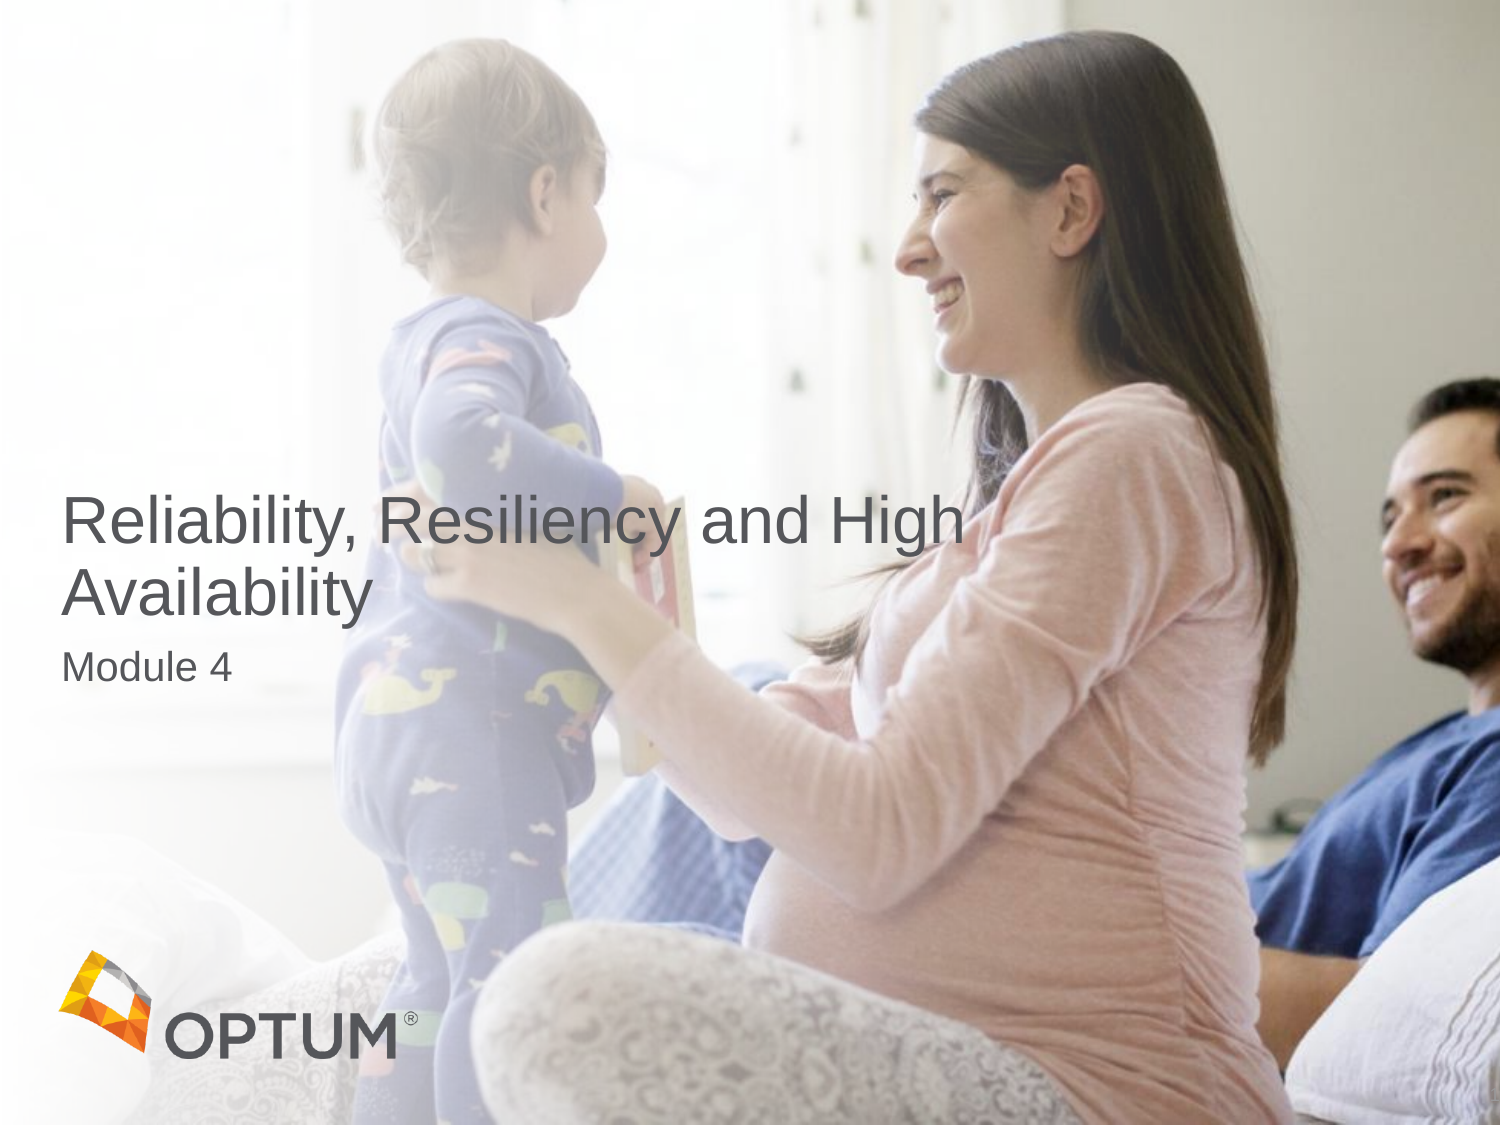

# Reliability, Resiliency and High Availability
Module 4

1